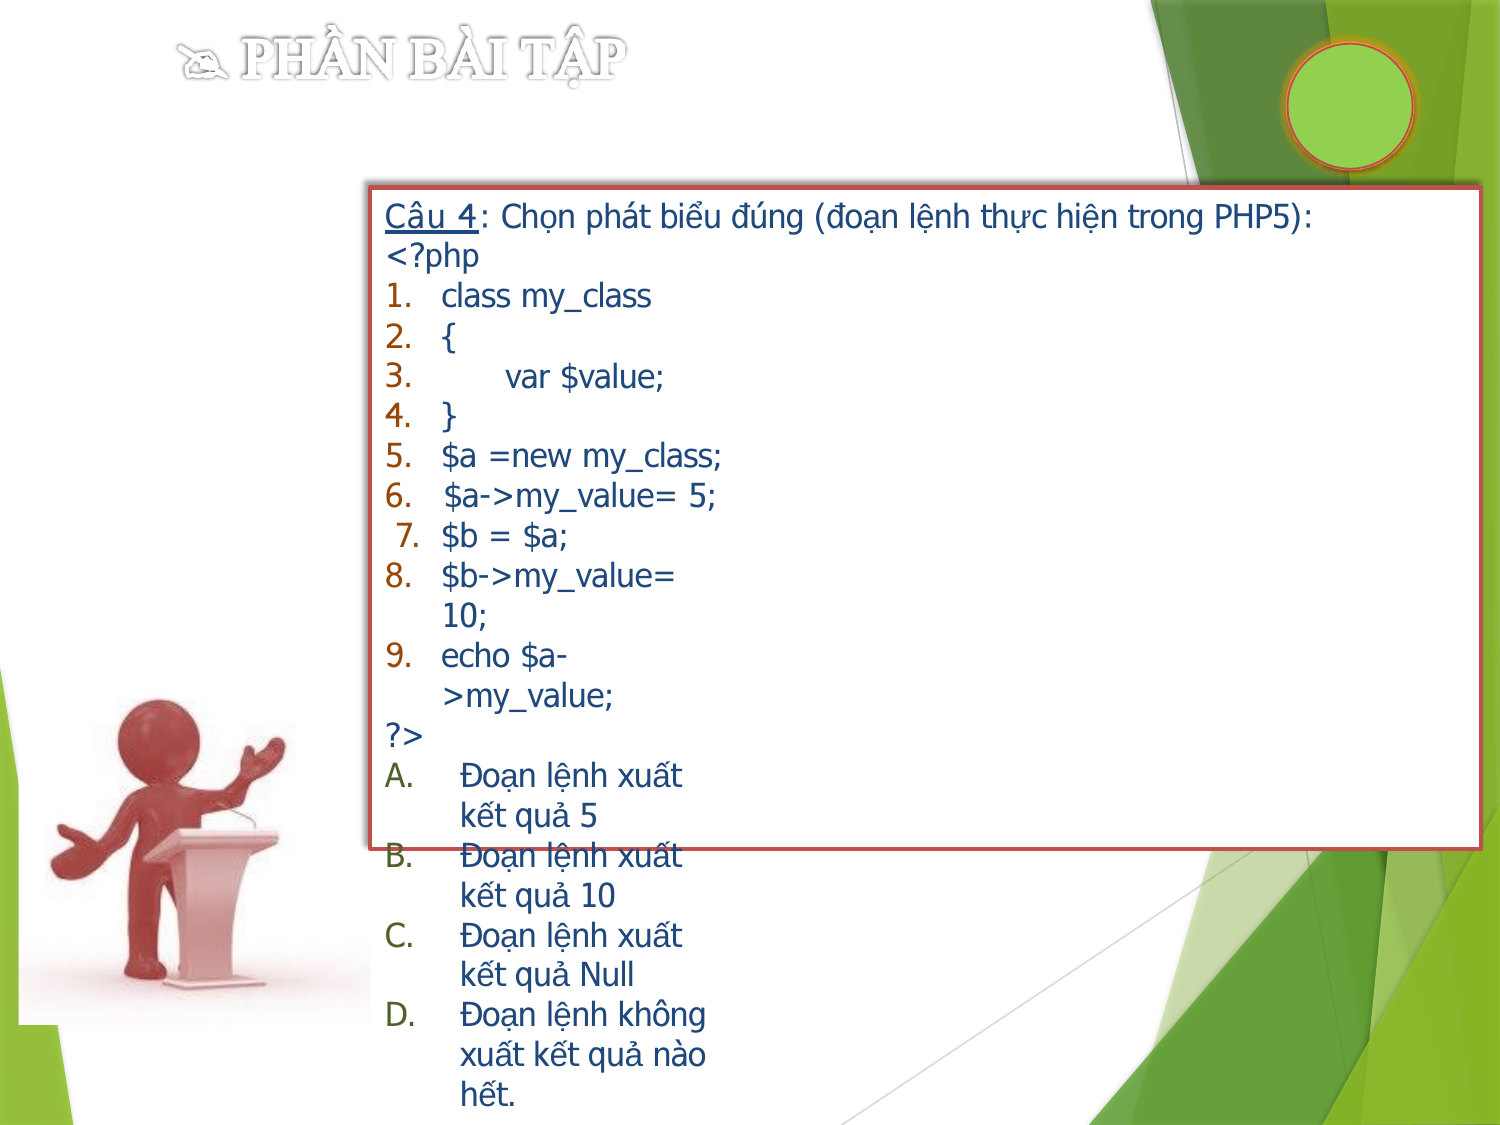

Câu 4: Chọn phát biểu đúng (đoạn lệnh thực hiện trong PHP5):
<?php
1.	class my_class
2.	{
3.
4.	}
$a =new my_class;
   $a->my_value= 5;  7.	$b = $a;
$b->my_value= 10;
echo $a->my_value;
?>
Đoạn lệnh xuất kết quả 5
Đoạn lệnh xuất kết quả 10
Đoạn lệnh xuất kết quả Null
Đoạn lệnh không xuất kết quả nào hết.
var $value;